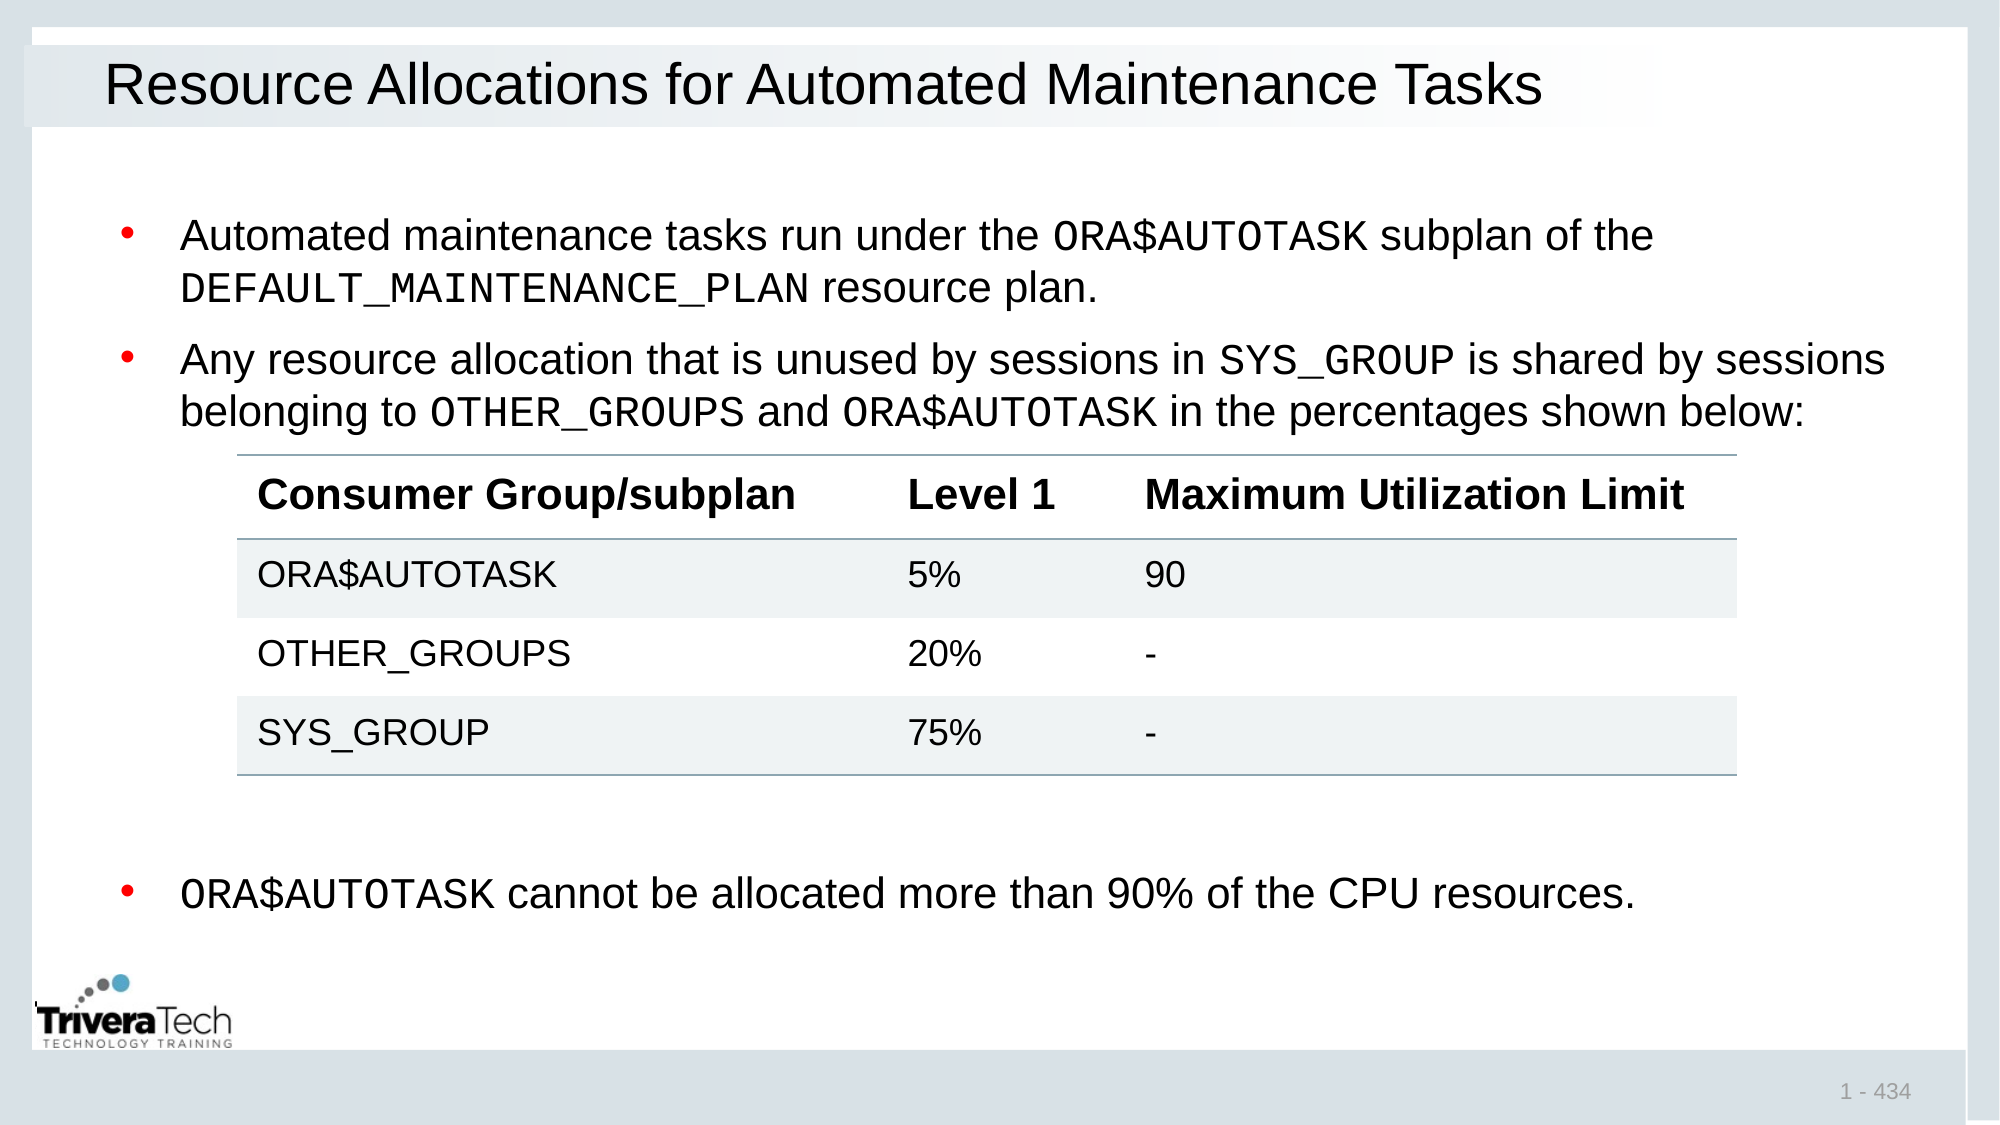

# Resource Allocations for Automated Maintenance Tasks

Automated maintenance tasks run under the ORA$AUTOTASK subplan of the DEFAULT_MAINTENANCE_PLAN resource plan.
Any resource allocation that is unused by sessions in SYS_GROUP is shared by sessions belonging to OTHER_GROUPS and ORA$AUTOTASK in the percentages shown below:

ORA$AUTOTASK cannot be allocated more than 90% of the CPU resources.
| Consumer Group/subplan | Level 1 | Maximum Utilization Limit |
| --- | --- | --- |
| ORA$AUTOTASK | 5% | 90 |
| OTHER\_GROUPS | 20% | - |
| SYS\_GROUP | 75% | - |